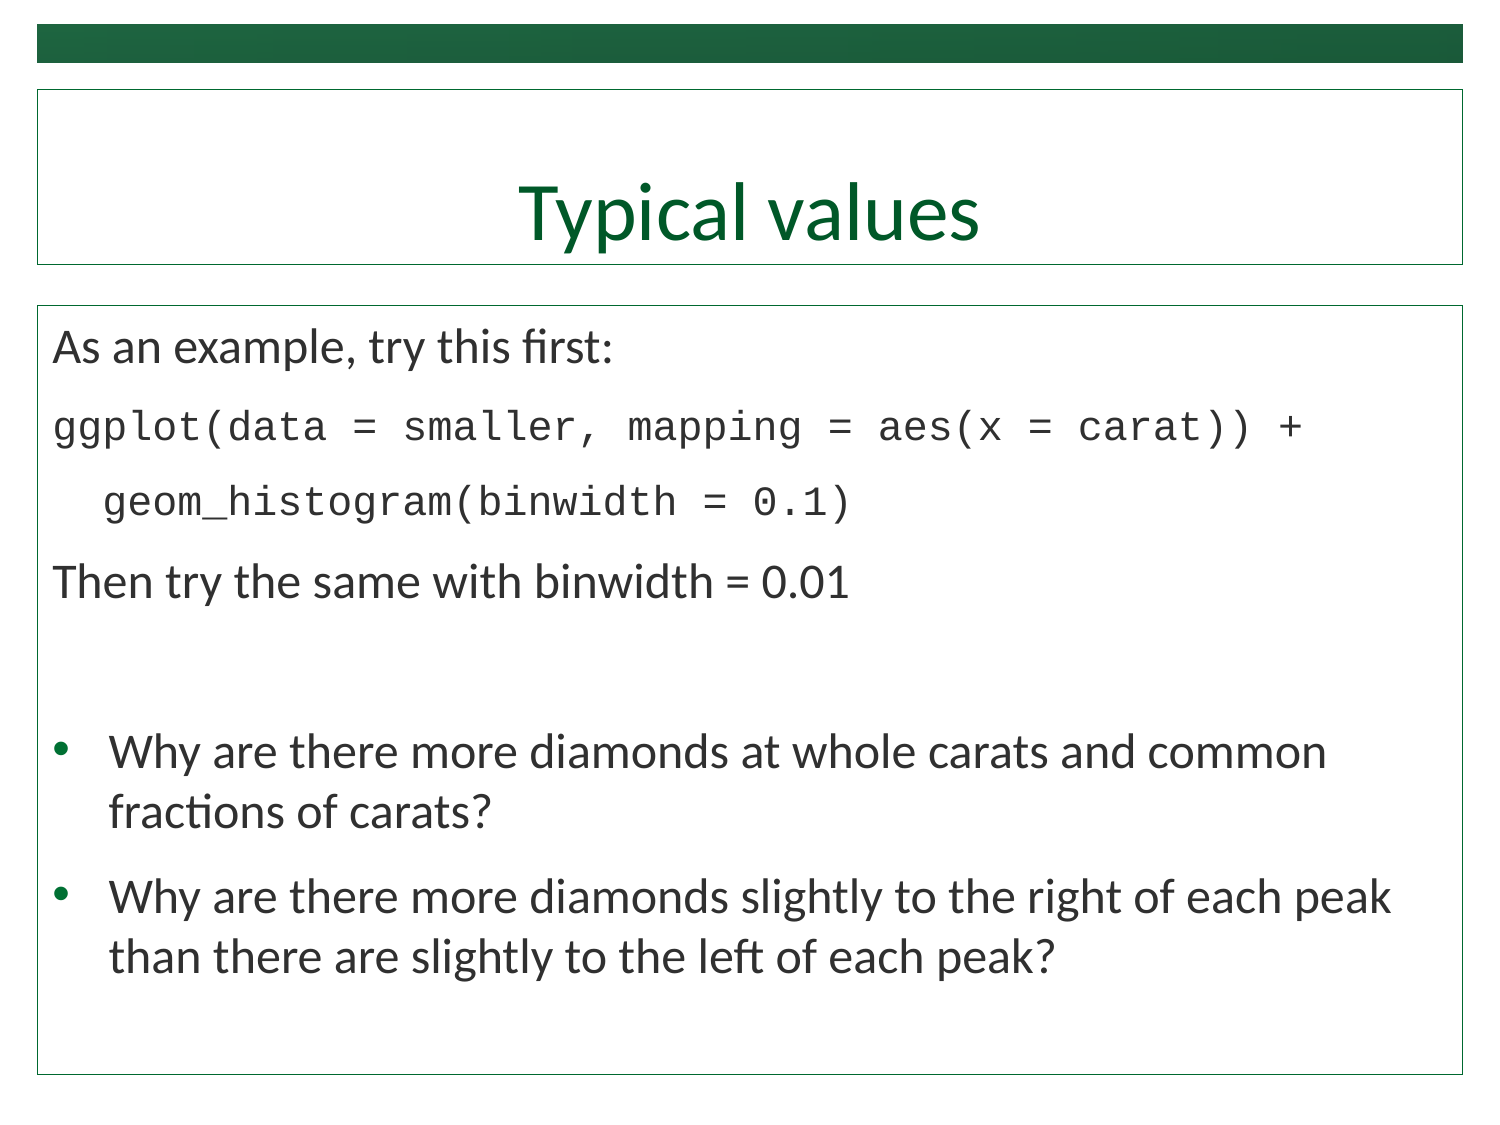

# Typical values
As an example, try this first:
ggplot(data = smaller, mapping = aes(x = carat)) +
  geom_histogram(binwidth = 0.1)
Then try the same with binwidth = 0.01

Why are there more diamonds at whole carats and common fractions of carats?
Why are there more diamonds slightly to the right of each peak than there are slightly to the left of each peak?